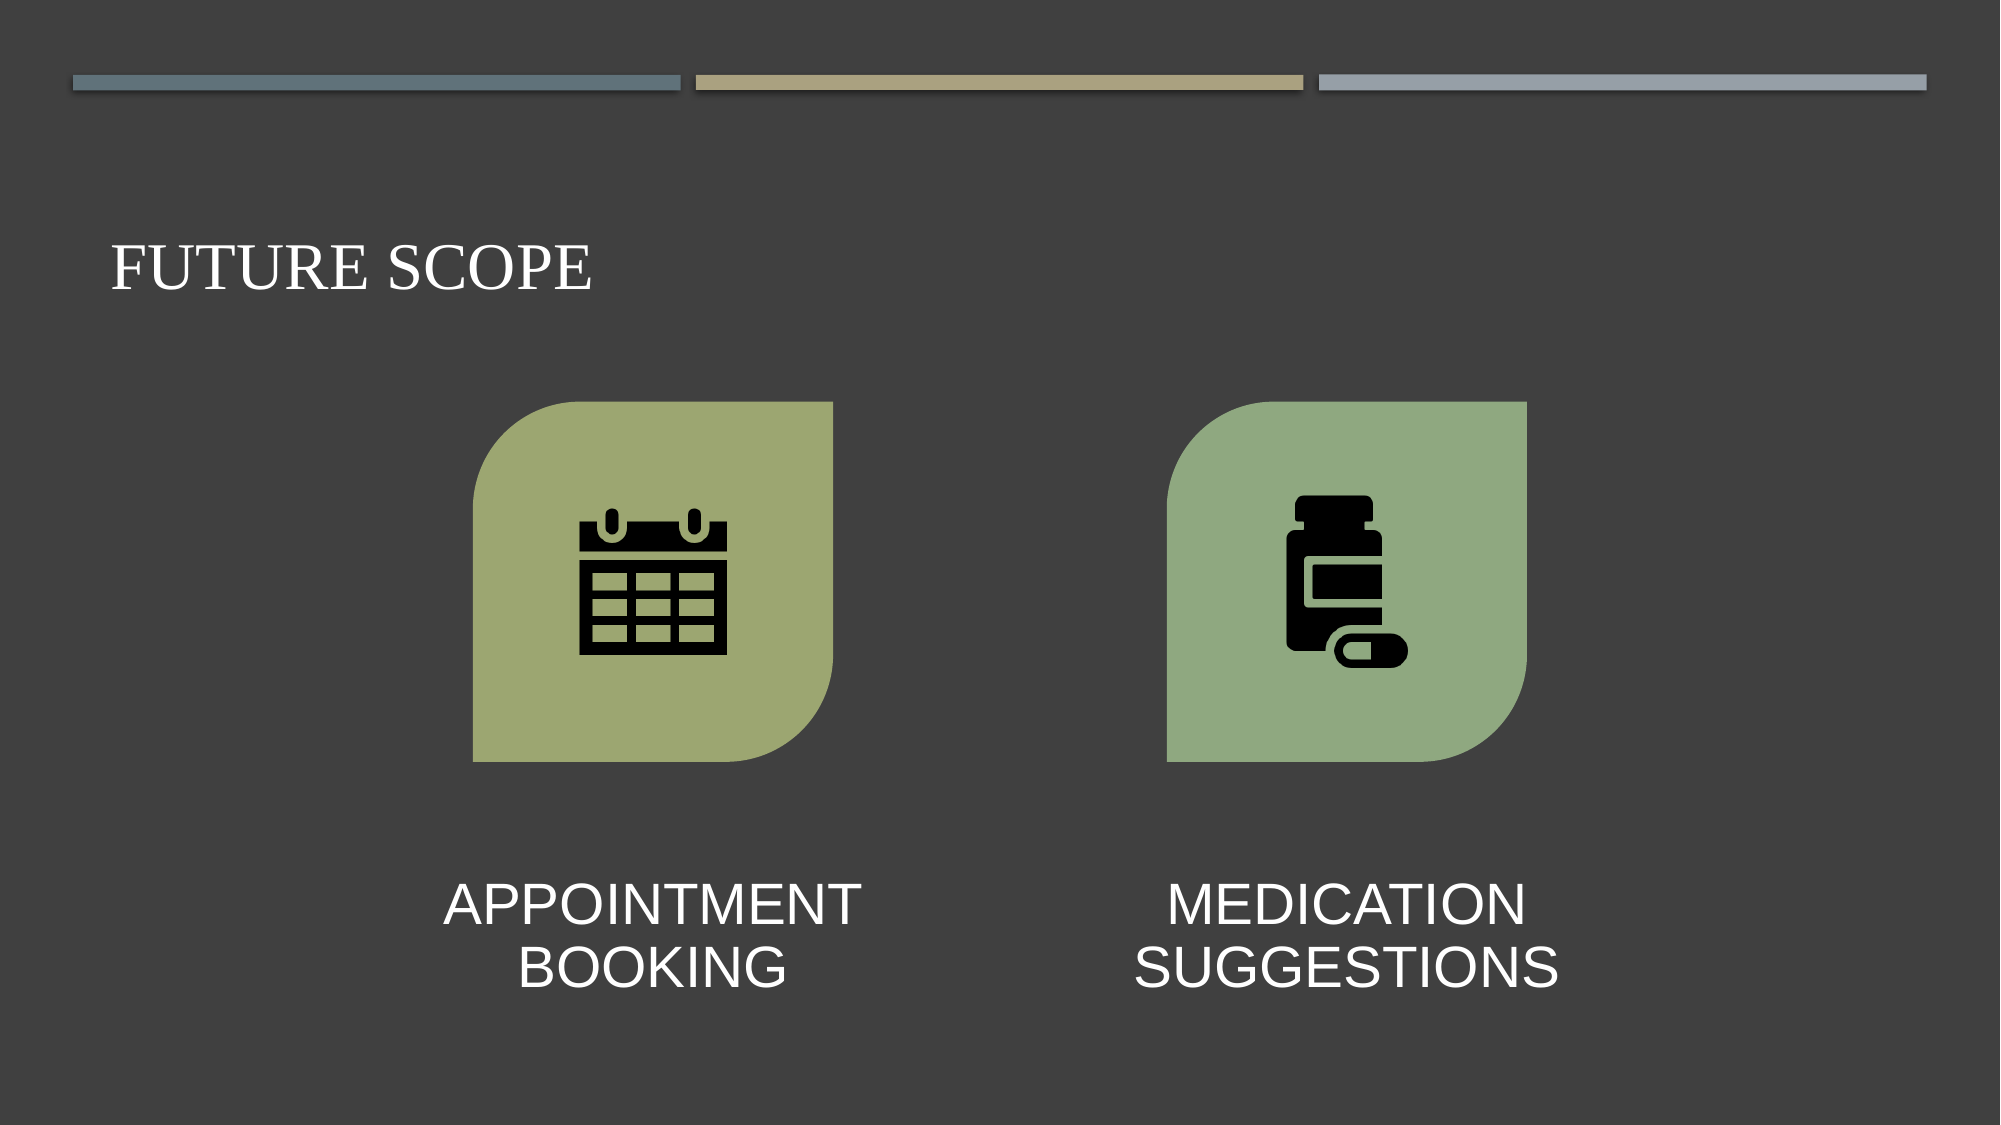

# Future Scope
Appointment Booking
Medication Suggestions